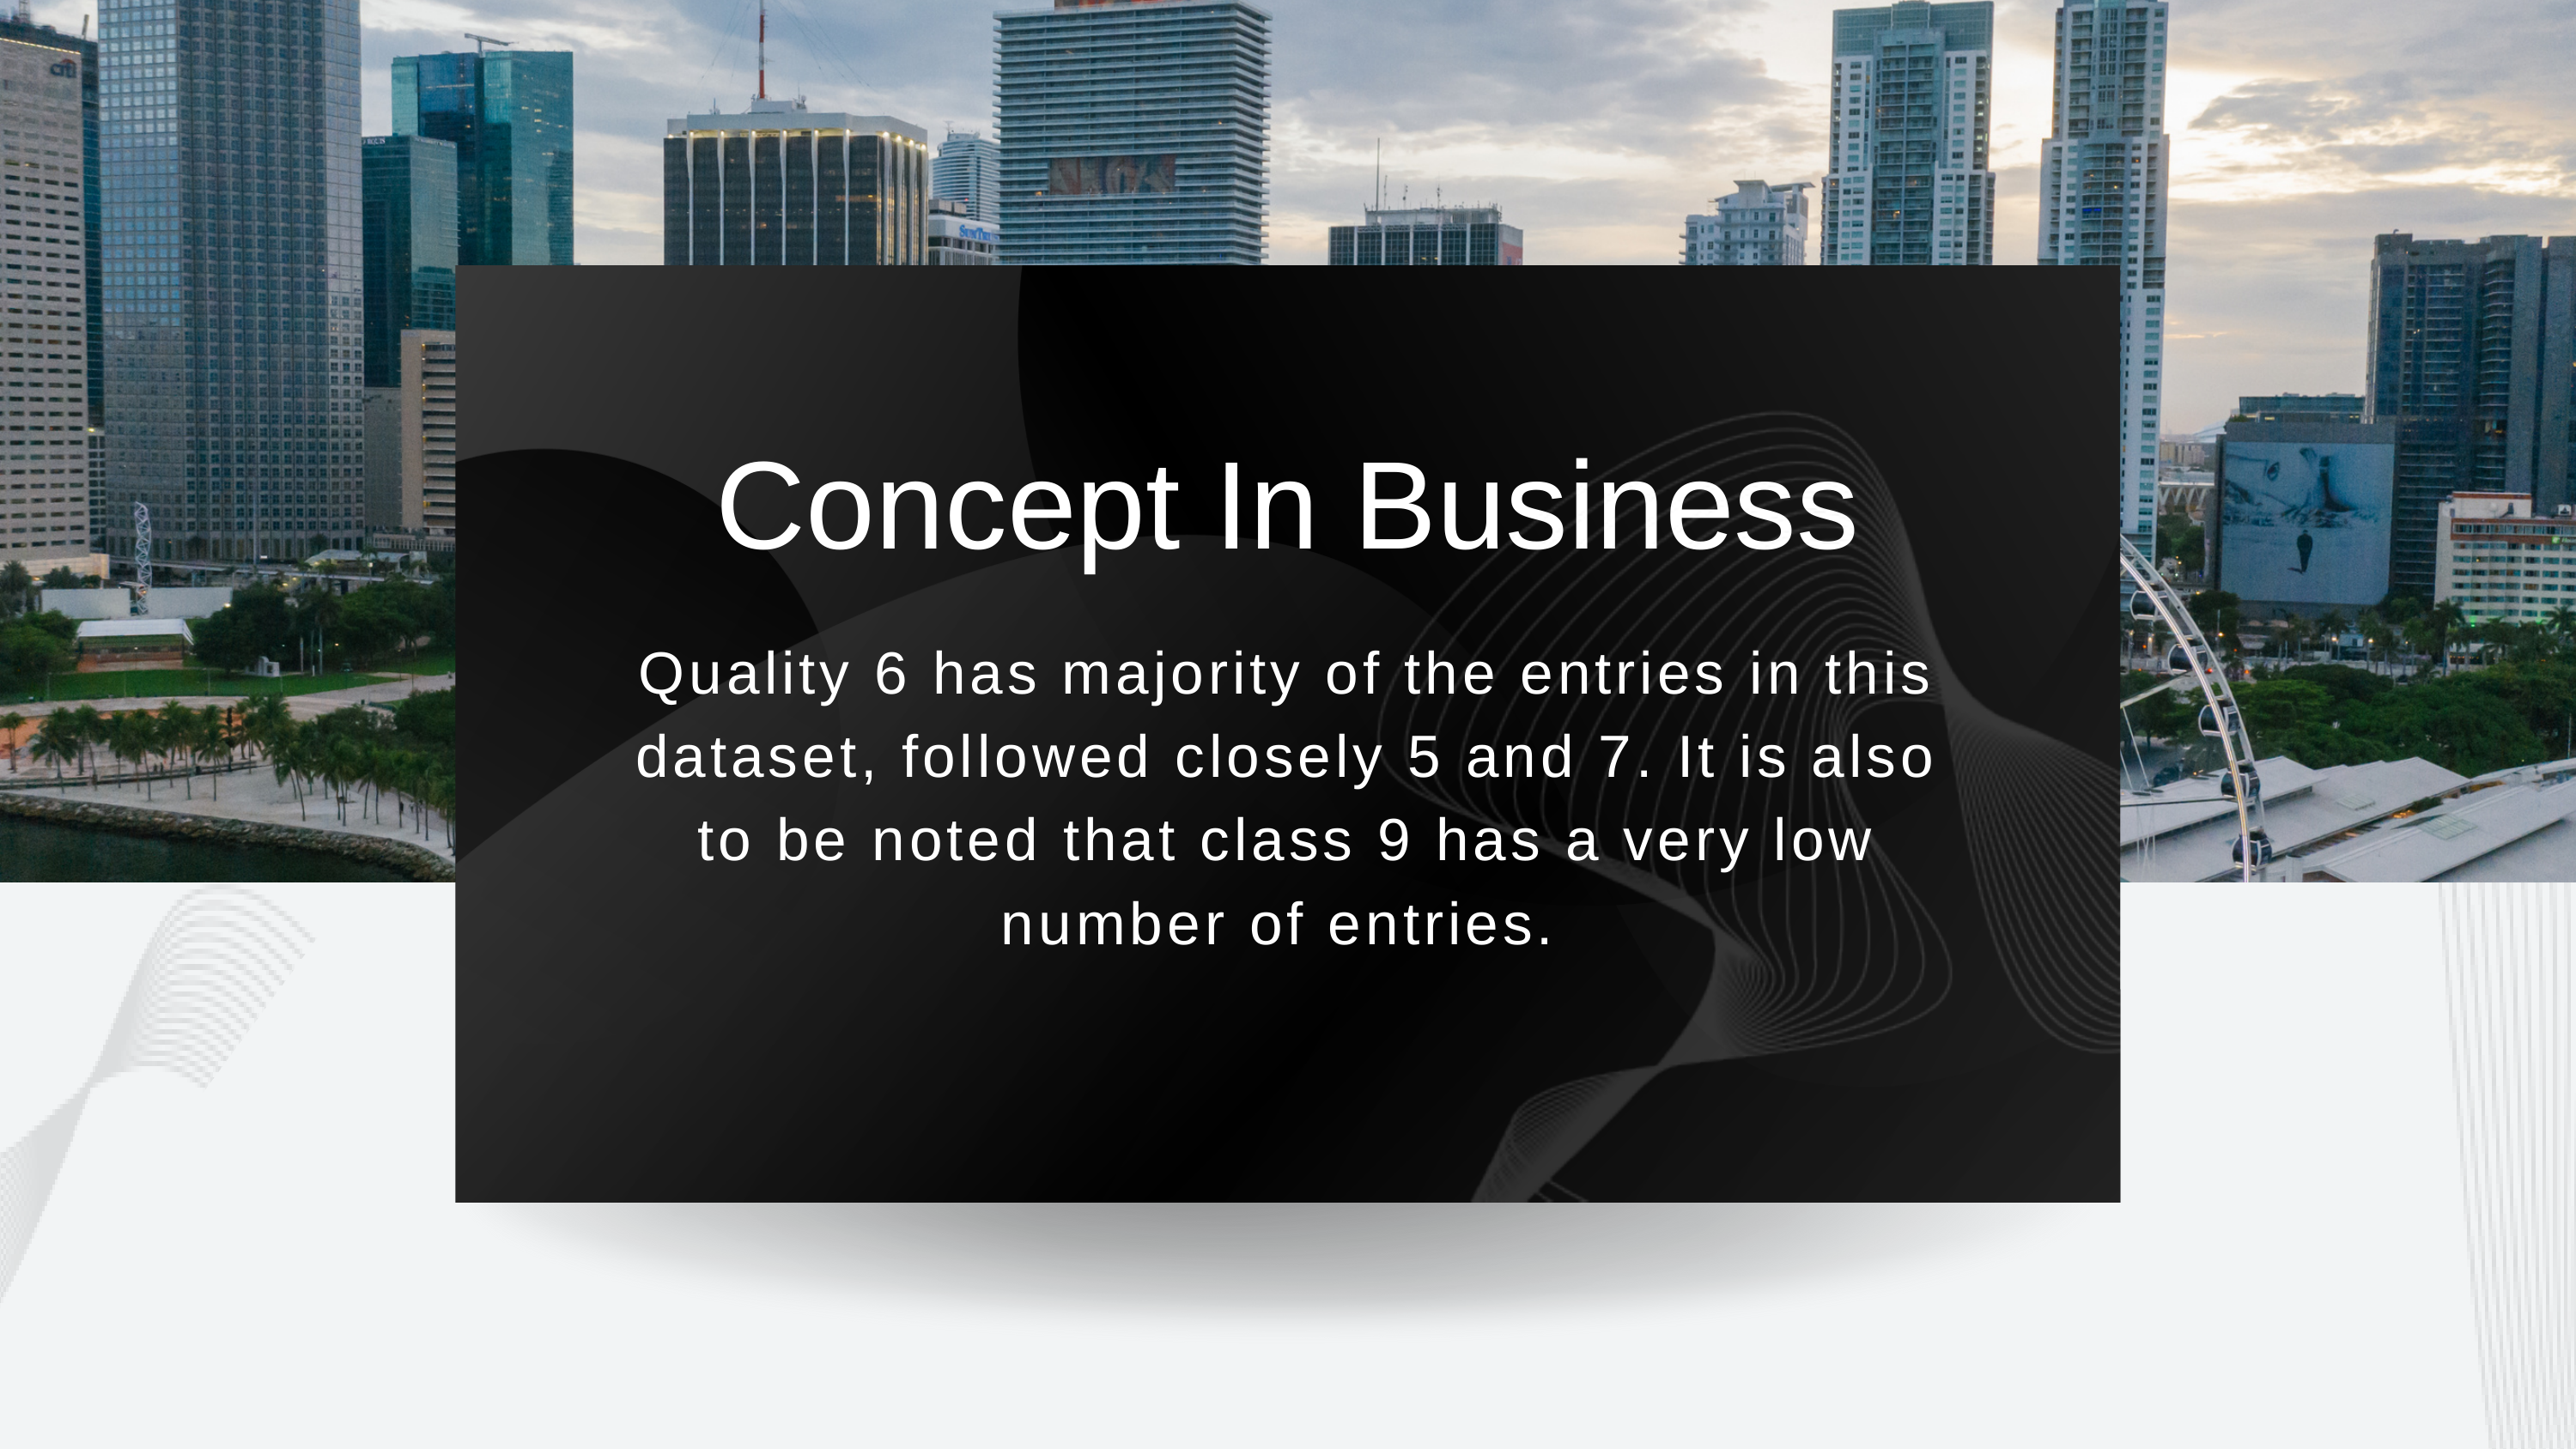

Concept In Business
Quality 6 has majority of the entries in this dataset, followed closely 5 and 7. It is also to be noted that class 9 has a very low number of entries.